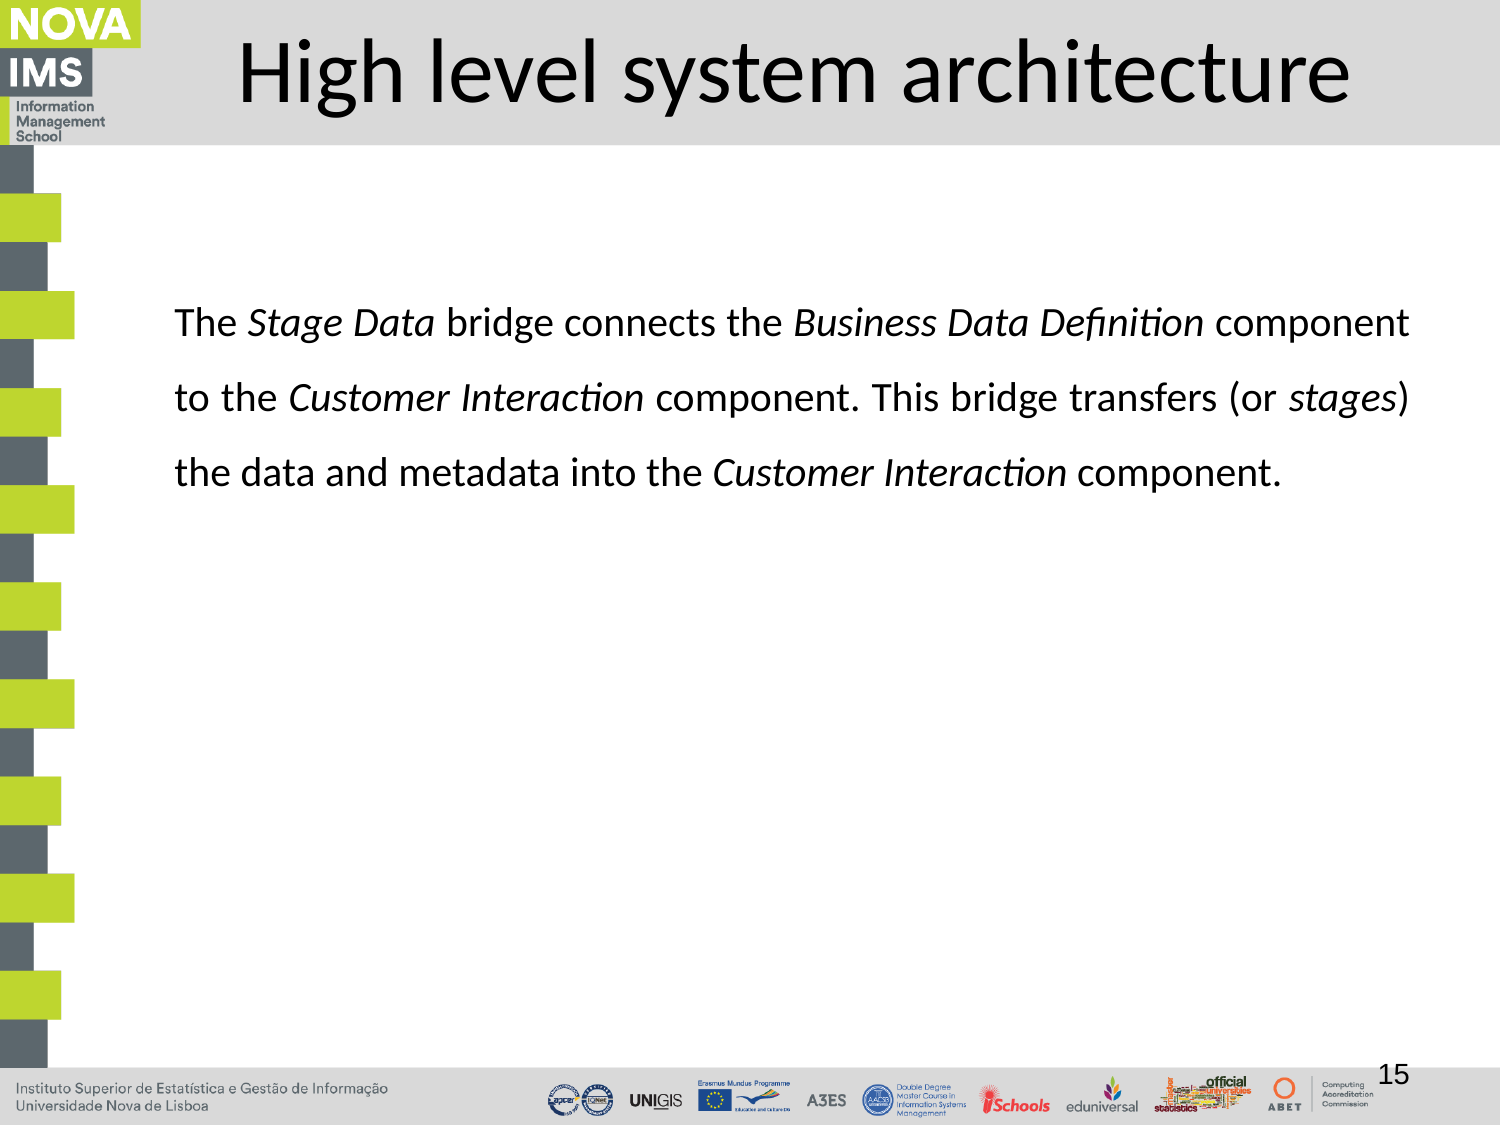

# High level system architecture
The Stage Data bridge connects the Business Data Definition component to the Customer Interaction component. This bridge transfers (or stages) the data and metadata into the Customer Interaction component.
15